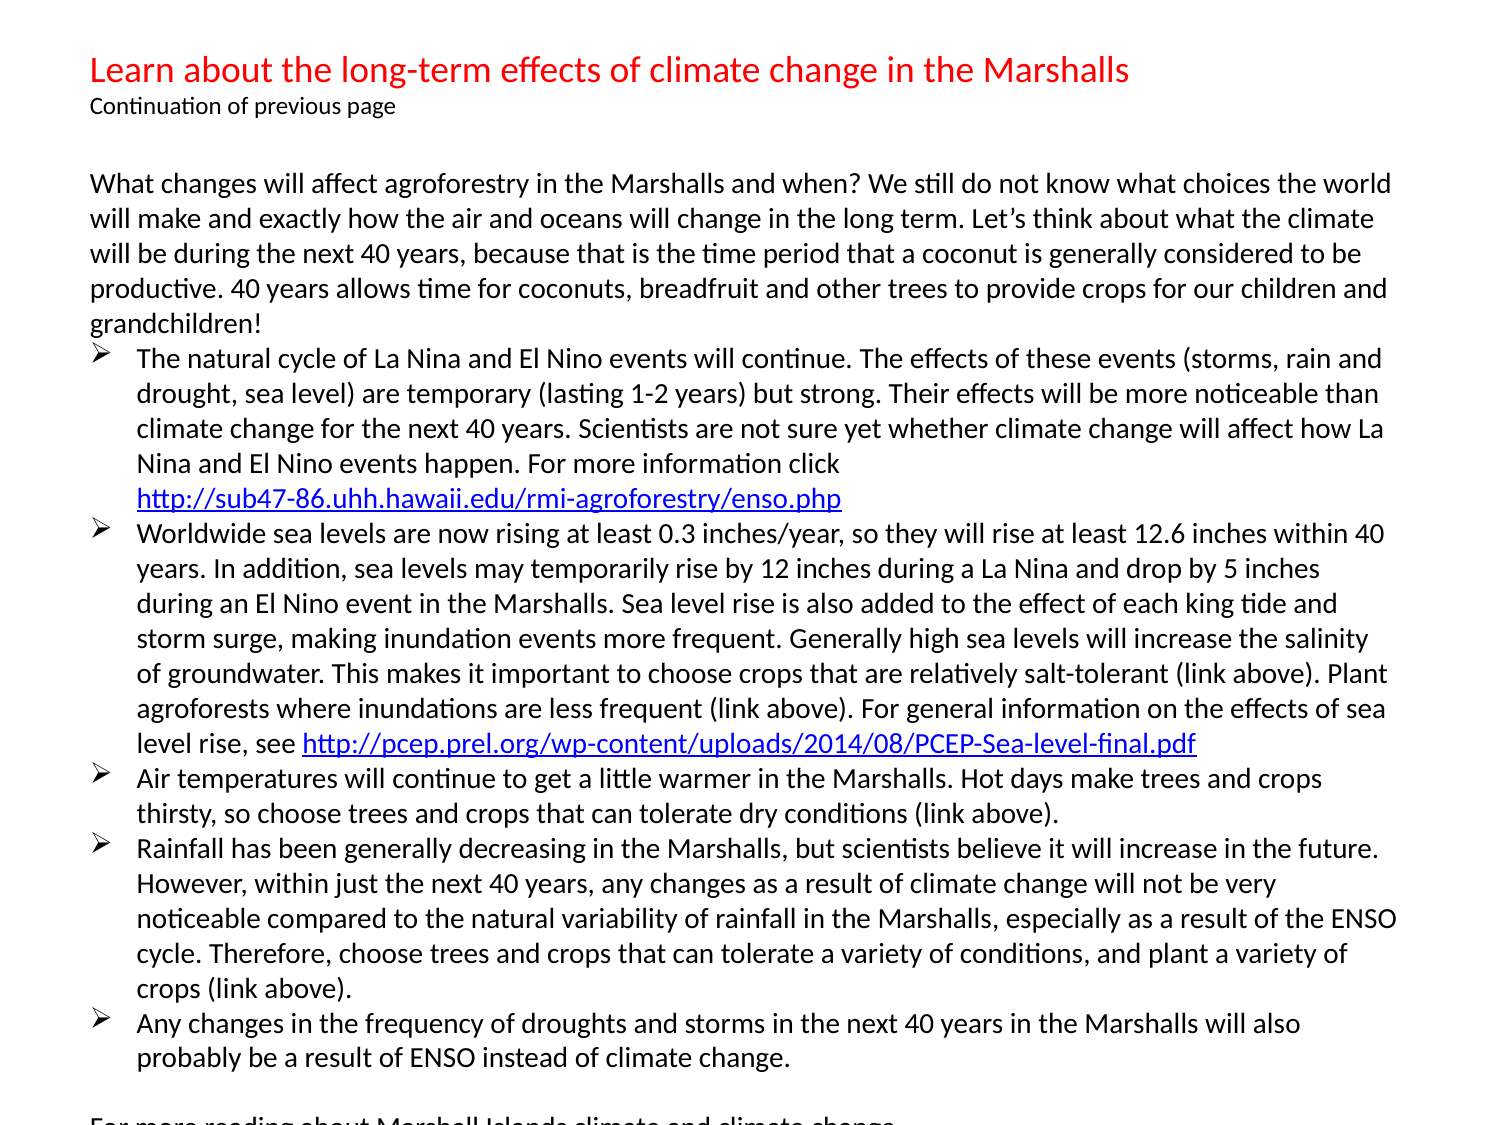

Learn about the long-term effects of climate change in the Marshalls
Continuation of previous page

What changes will affect agroforestry in the Marshalls and when? We still do not know what choices the world will make and exactly how the air and oceans will change in the long term. Let’s think about what the climate will be during the next 40 years, because that is the time period that a coconut is generally considered to be productive. 40 years allows time for coconuts, breadfruit and other trees to provide crops for our children and grandchildren!
The natural cycle of La Nina and El Nino events will continue. The effects of these events (storms, rain and drought, sea level) are temporary (lasting 1-2 years) but strong. Their effects will be more noticeable than climate change for the next 40 years. Scientists are not sure yet whether climate change will affect how La Nina and El Nino events happen. For more information click http://sub47-86.uhh.hawaii.edu/rmi-agroforestry/enso.php
Worldwide sea levels are now rising at least 0.3 inches/year, so they will rise at least 12.6 inches within 40 years. In addition, sea levels may temporarily rise by 12 inches during a La Nina and drop by 5 inches during an El Nino event in the Marshalls. Sea level rise is also added to the effect of each king tide and storm surge, making inundation events more frequent. Generally high sea levels will increase the salinity of groundwater. This makes it important to choose crops that are relatively salt-tolerant (link above). Plant agroforests where inundations are less frequent (link above). For general information on the effects of sea level rise, see http://pcep.prel.org/wp-content/uploads/2014/08/PCEP-Sea-level-final.pdf
Air temperatures will continue to get a little warmer in the Marshalls. Hot days make trees and crops thirsty, so choose trees and crops that can tolerate dry conditions (link above).
Rainfall has been generally decreasing in the Marshalls, but scientists believe it will increase in the future. However, within just the next 40 years, any changes as a result of climate change will not be very noticeable compared to the natural variability of rainfall in the Marshalls, especially as a result of the ENSO cycle. Therefore, choose trees and crops that can tolerate a variety of conditions, and plant a variety of crops (link above).
Any changes in the frequency of droughts and storms in the next 40 years in the Marshalls will also probably be a result of ENSO instead of climate change.

For more reading about Marshall Islands climate and climate change,
see http://pcep.prel.org/wp-content/uploads/2014/08/RMI-Climate-FINAL.pdf
And [link to Australian paper]